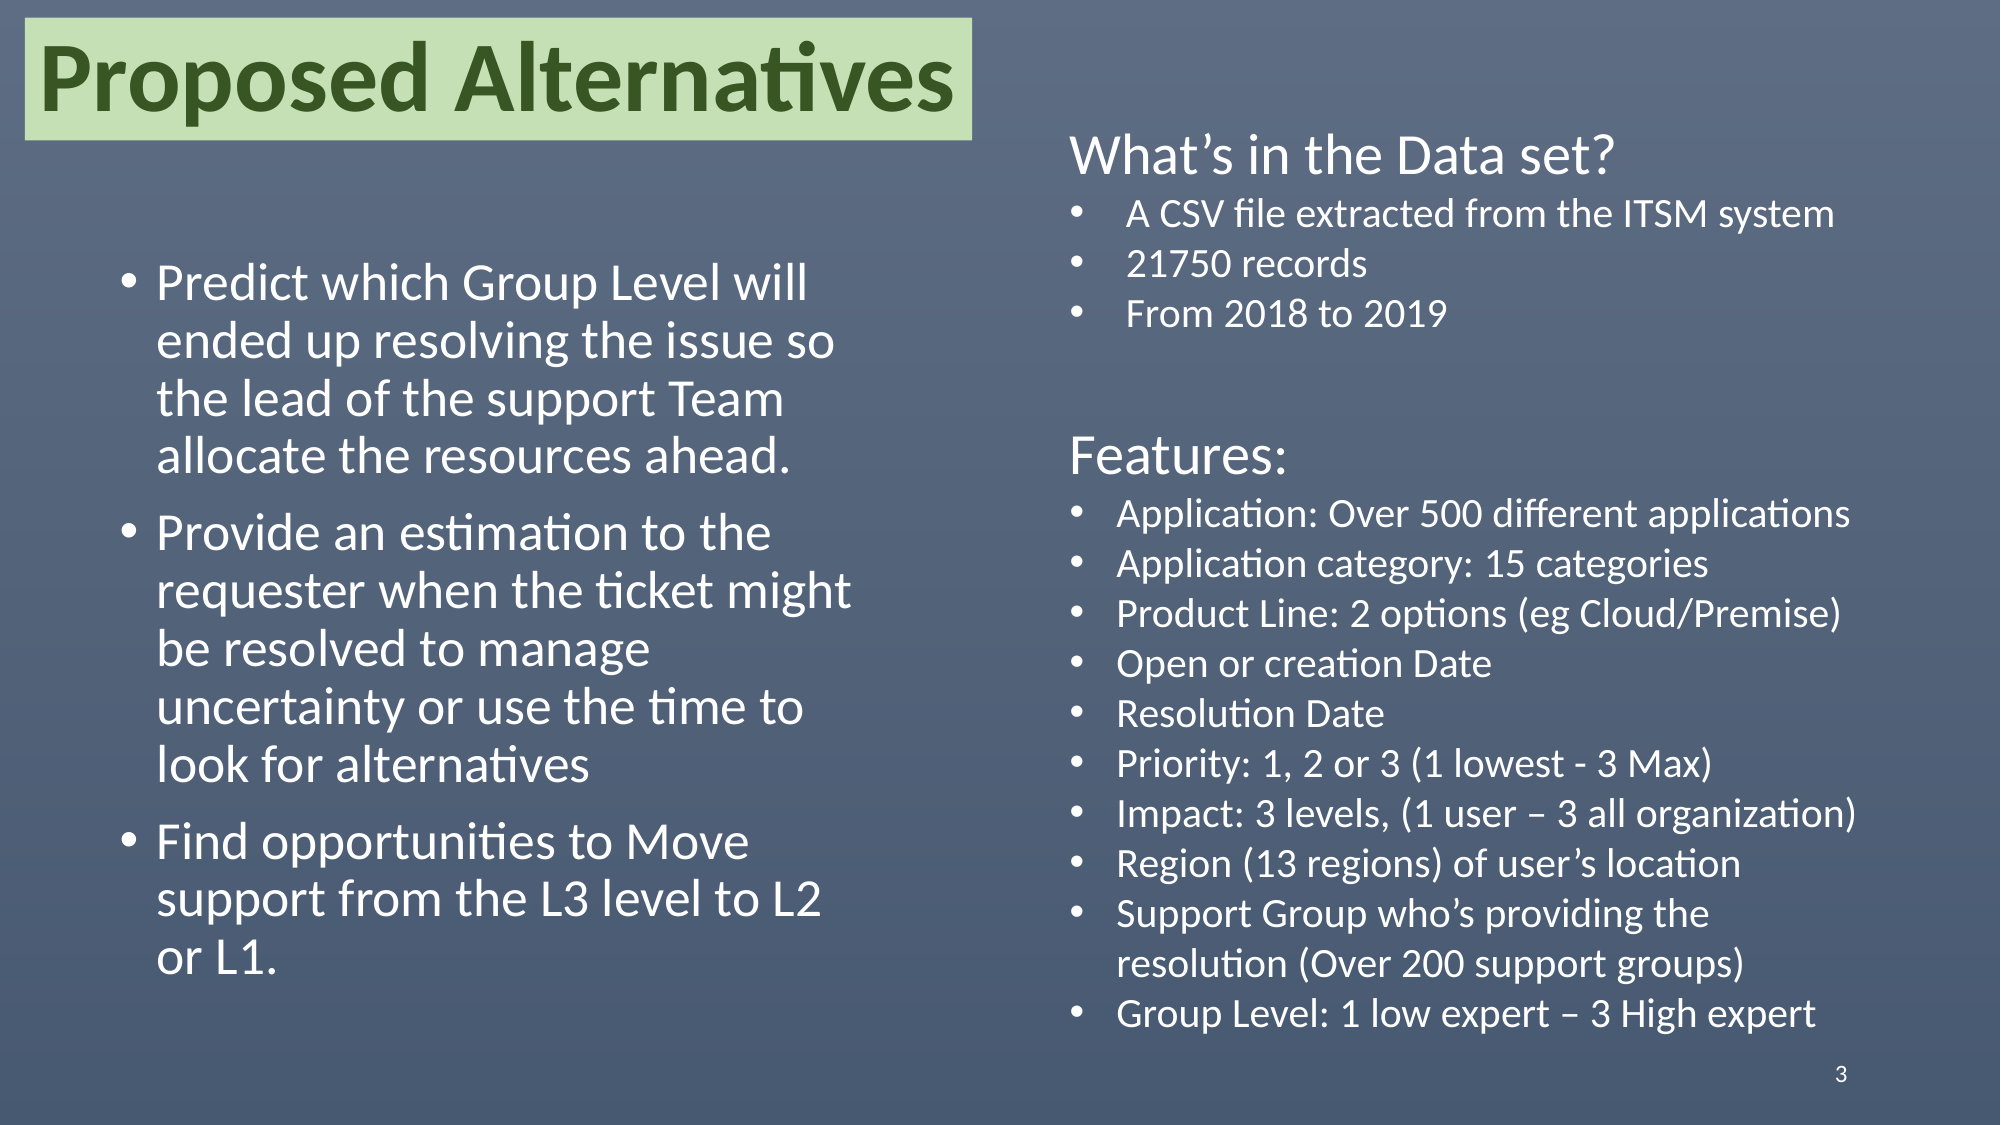

Proposed Alternatives
What’s in the Data set?
A CSV file extracted from the ITSM system
21750 records
From 2018 to 2019

Features:
Application: Over 500 different applications
Application category: 15 categories
Product Line: 2 options (eg Cloud/Premise)
Open or creation Date
Resolution Date
Priority: 1, 2 or 3 (1 lowest - 3 Max)
Impact: 3 levels, (1 user – 3 all organization)
Region (13 regions) of user’s location
Support Group who’s providing the resolution (Over 200 support groups)
Group Level: 1 low expert – 3 High expert
Predict which Group Level will ended up resolving the issue so the lead of the support Team allocate the resources ahead.
Provide an estimation to the requester when the ticket might be resolved to manage uncertainty or use the time to look for alternatives
Find opportunities to Move support from the L3 level to L2 or L1.

3